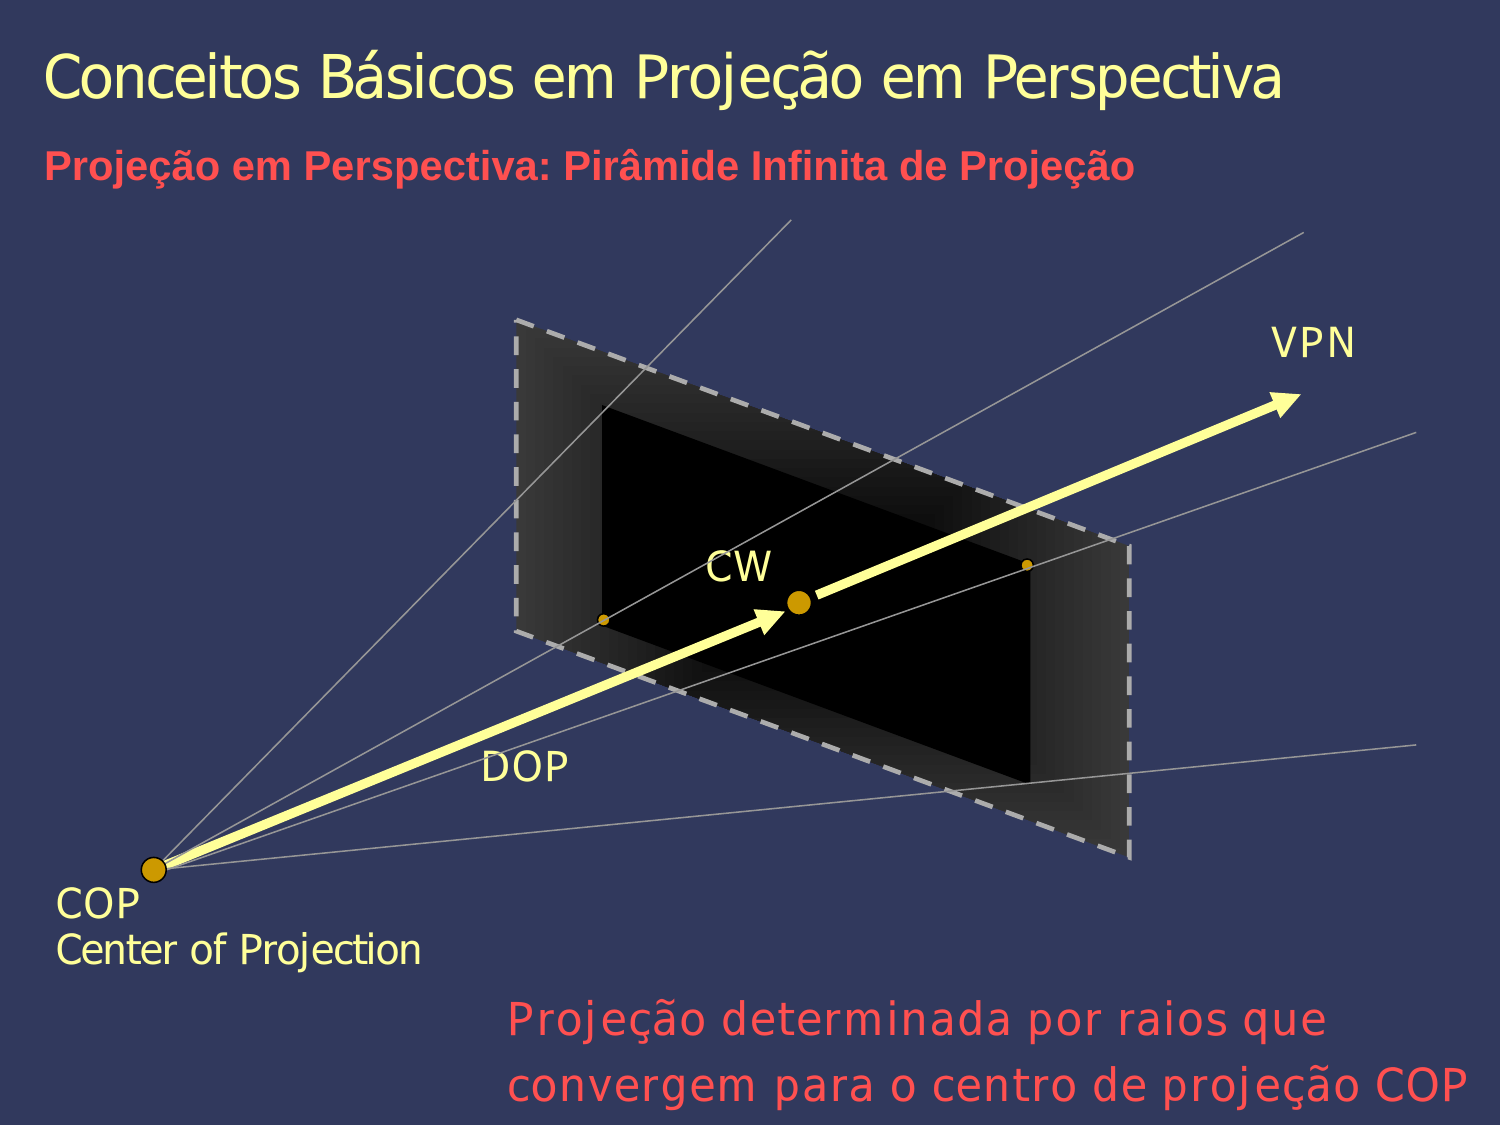

Conceitos Básicos em Projeção em Perspectiva
Projeção em Perspectiva: Pirâmide Infinita de Projeção

VPN

CW

DOP

COP
Center of Projection
Projeção determinada por raios que
convergem para o centro de projeção COP